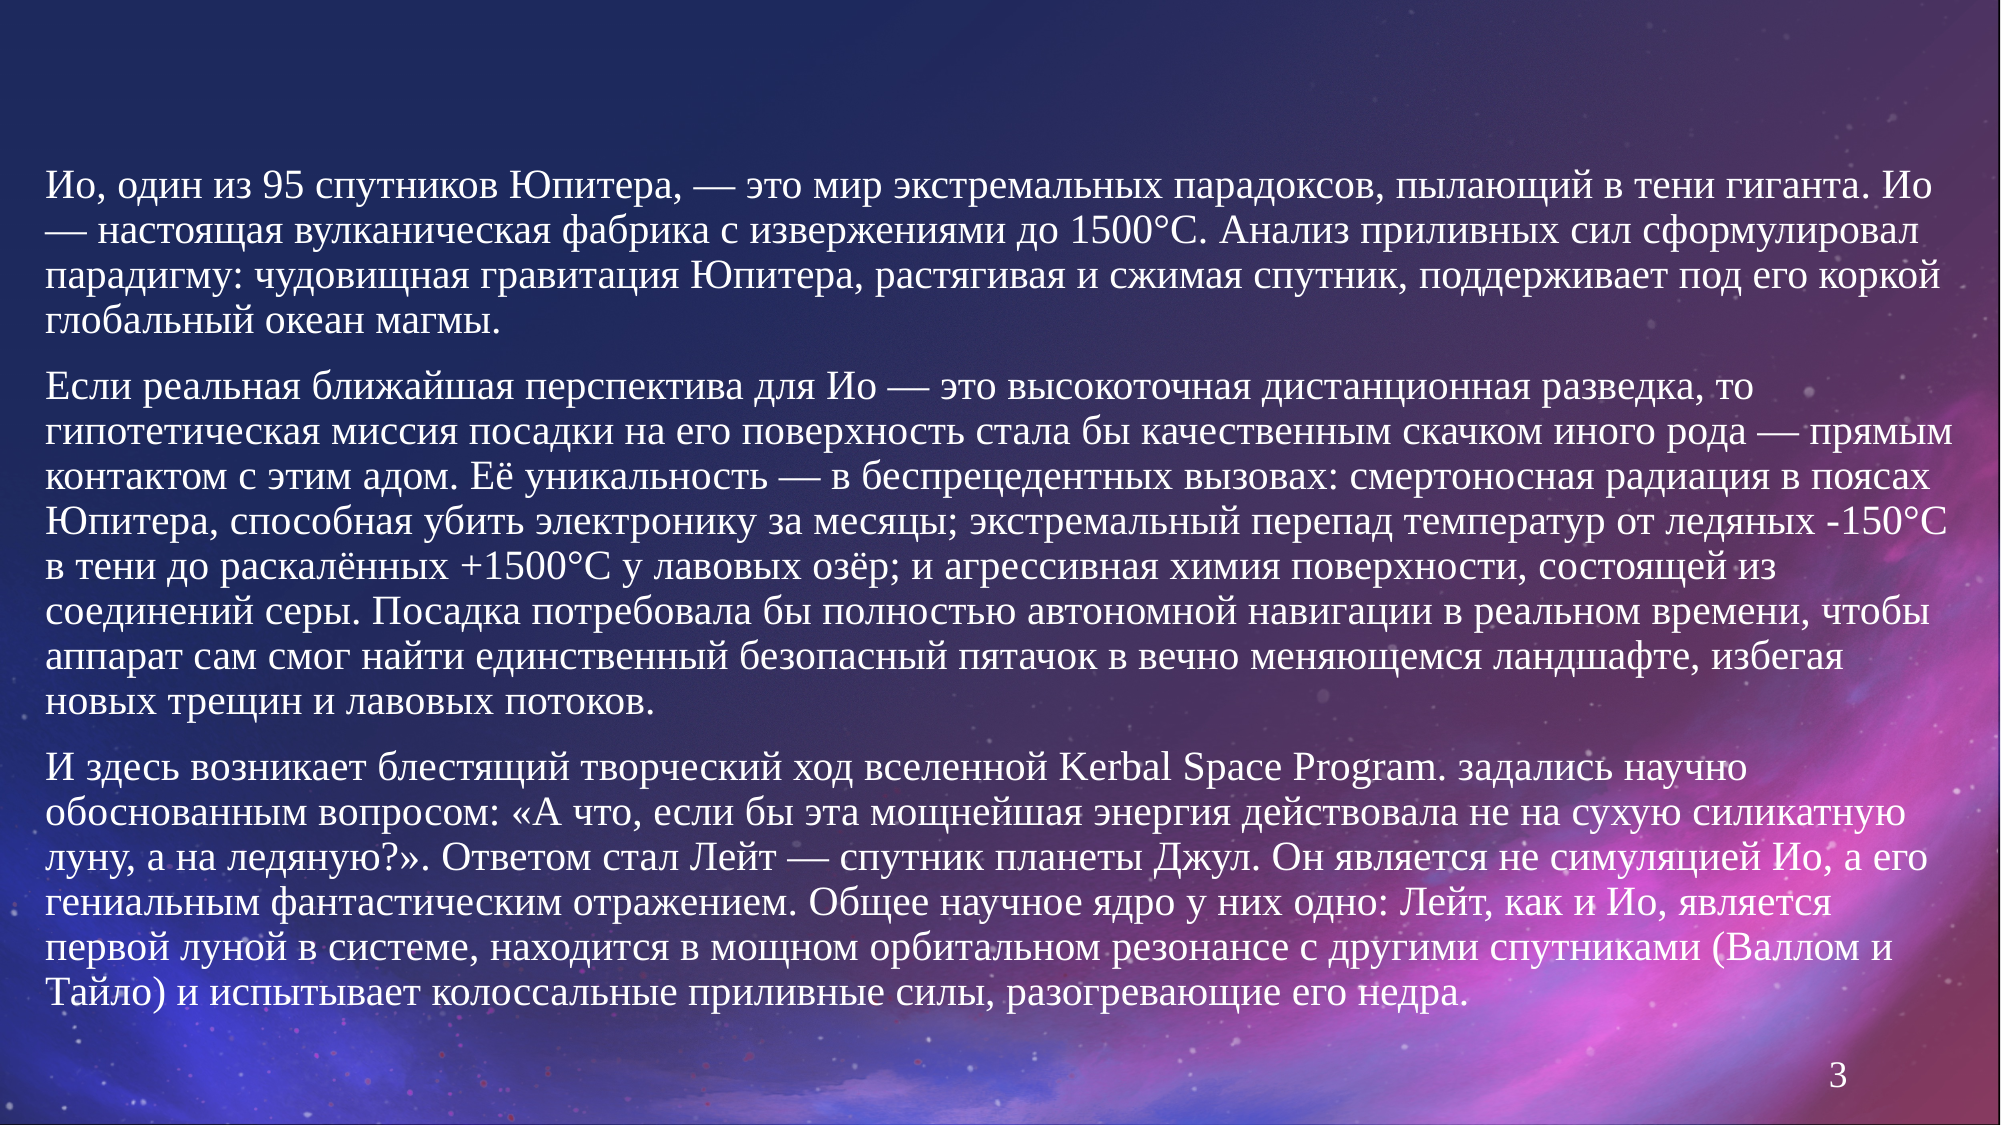

Ио, один из 95 спутников Юпитера, — это мир экстремальных парадоксов, пылающий в тени гиганта. Ио — настоящая вулканическая фабрика с извержениями до 1500°C. Анализ приливных сил сформулировал парадигму: чудовищная гравитация Юпитера, растягивая и сжимая спутник, поддерживает под его коркой глобальный океан магмы.
Если реальная ближайшая перспектива для Ио — это высокоточная дистанционная разведка, то гипотетическая миссия посадки на его поверхность стала бы качественным скачком иного рода — прямым контактом с этим адом. Её уникальность — в беспрецедентных вызовах: смертоносная радиация в поясах Юпитера, способная убить электронику за месяцы; экстремальный перепад температур от ледяных -150°C в тени до раскалённых +1500°C у лавовых озёр; и агрессивная химия поверхности, состоящей из соединений серы. Посадка потребовала бы полностью автономной навигации в реальном времени, чтобы аппарат сам смог найти единственный безопасный пятачок в вечно меняющемся ландшафте, избегая новых трещин и лавовых потоков.
И здесь возникает блестящий творческий ход вселенной Kerbal Space Program. задались научно обоснованным вопросом: «А что, если бы эта мощнейшая энергия действовала не на сухую силикатную луну, а на ледяную?». Ответом стал Лейт — спутник планеты Джул. Он является не симуляцией Ио, а его гениальным фантастическим отражением. Общее научное ядро у них одно: Лейт, как и Ио, является первой луной в системе, находится в мощном орбитальном резонансе с другими спутниками (Валлом и Тайло) и испытывает колоссальные приливные силы, разогревающие его недра.

3